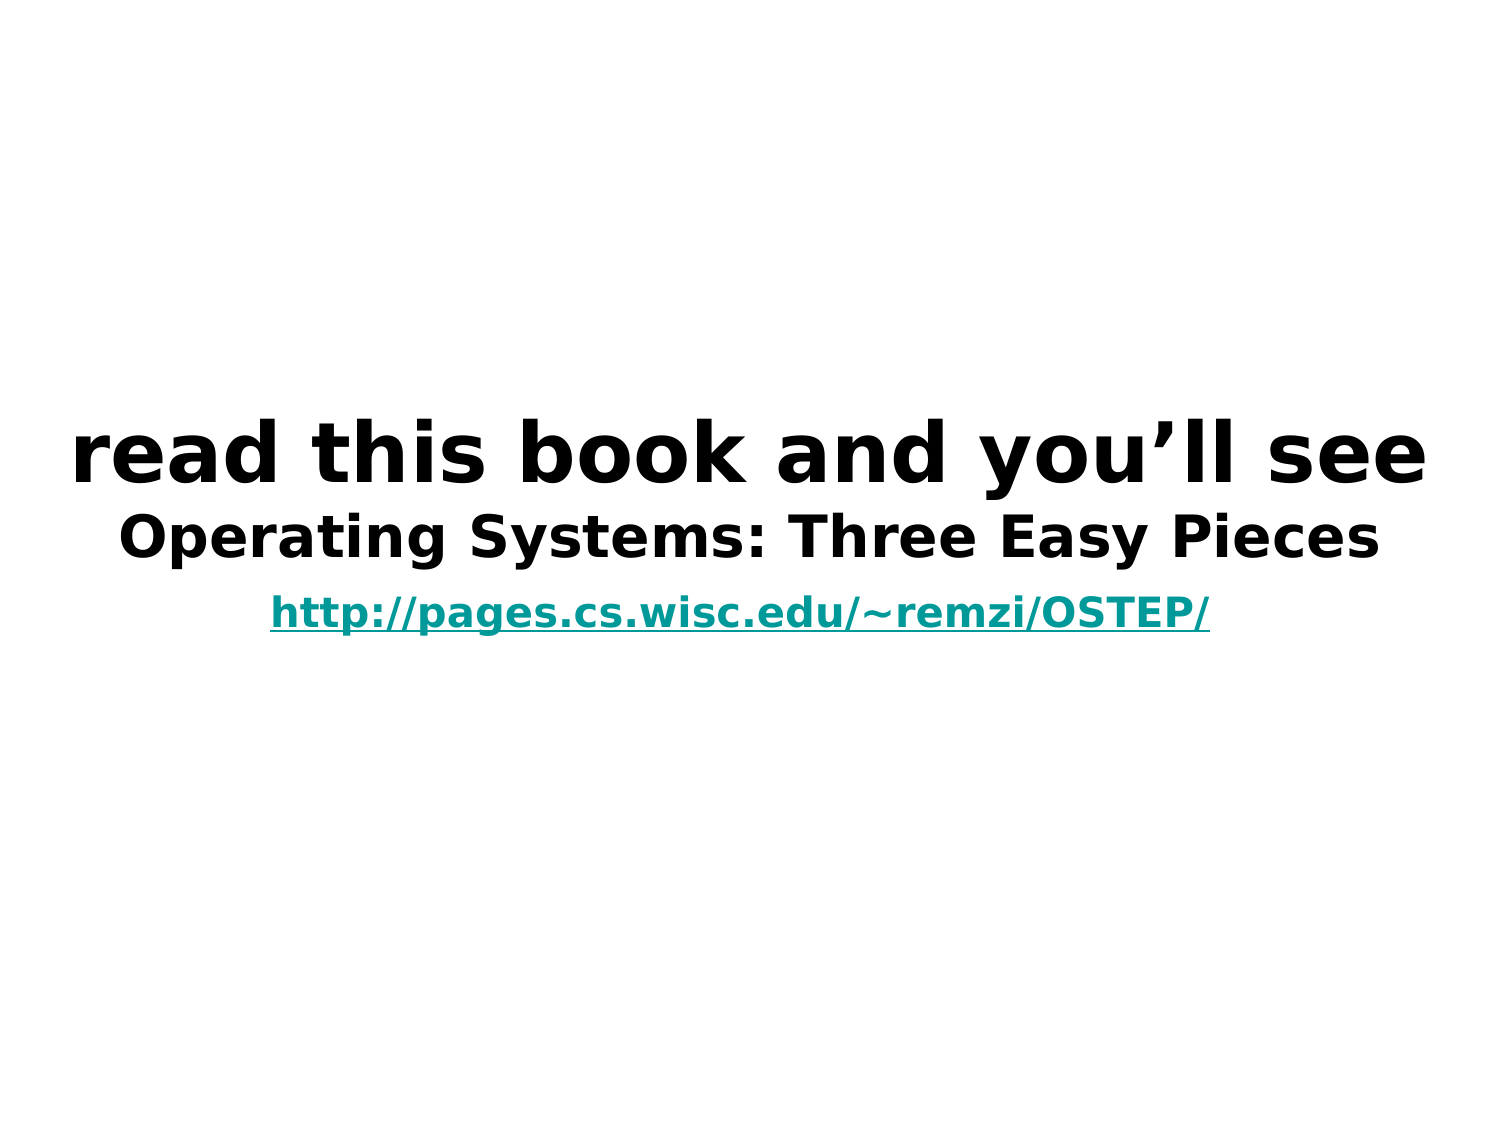

read this book and you’ll see
Operating Systems: Three Easy Pieces
http://pages.cs.wisc.edu/~remzi/OSTEP/